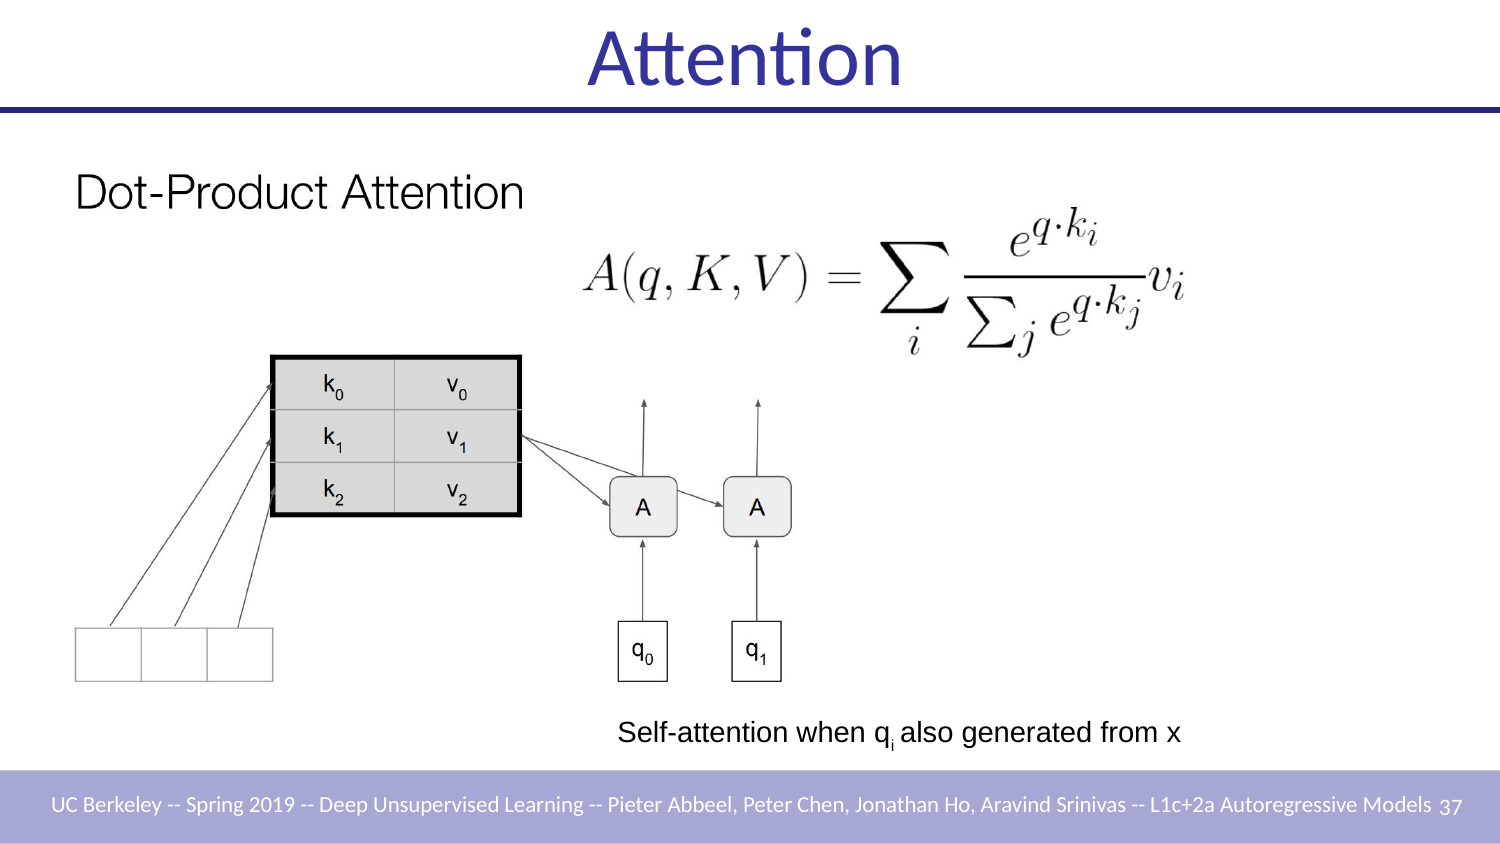

# Attention

Self-attention when qi also generated from x
UC Berkeley -- Spring 2019 -- Deep Unsupervised Learning -- Pieter Abbeel, Peter Chen, Jonathan Ho, Aravind Srinivas -- L1c+2a Autoregressive Models 37